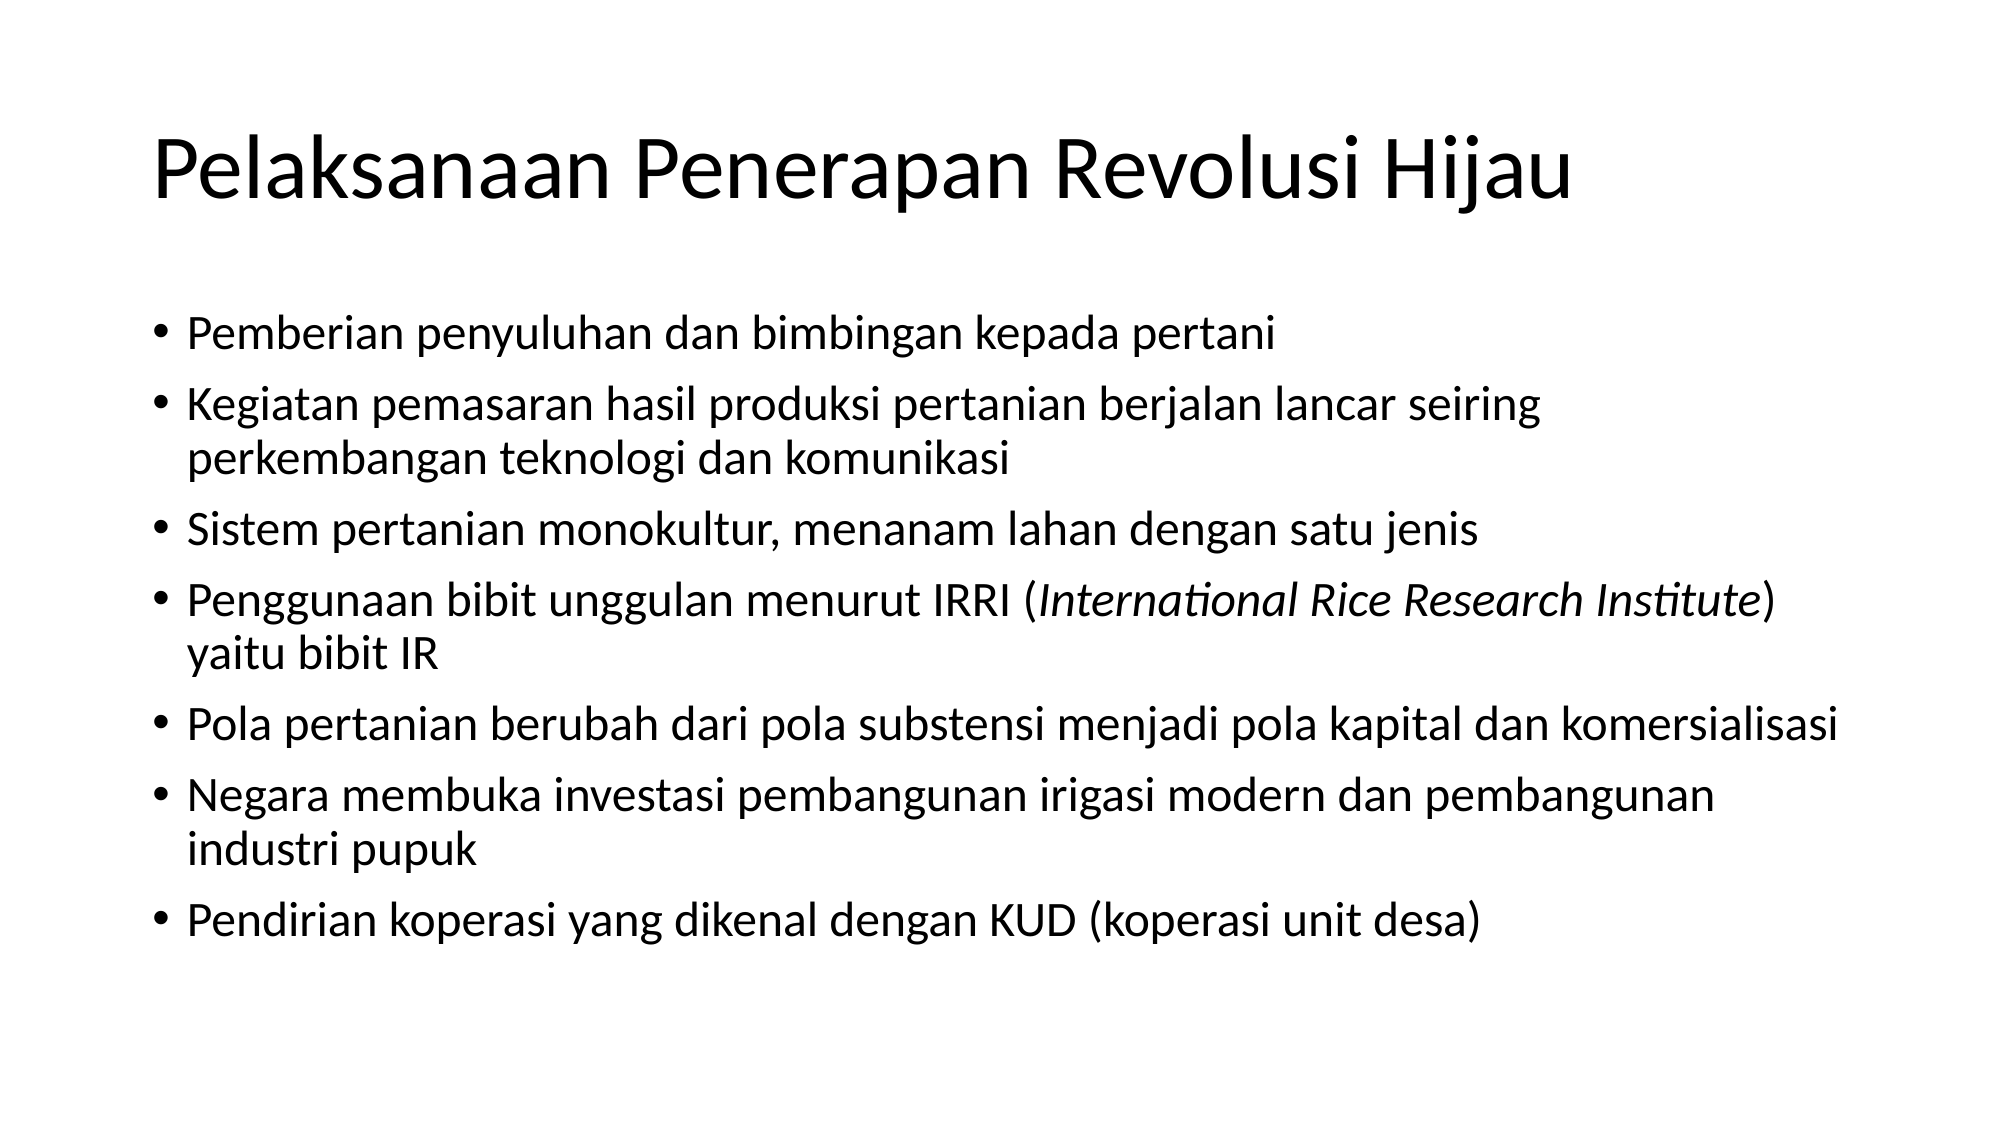

# Pelaksanaan Penerapan Revolusi Hijau
Pemberian penyuluhan dan bimbingan kepada pertani
Kegiatan pemasaran hasil produksi pertanian berjalan lancar seiring perkembangan teknologi dan komunikasi
Sistem pertanian monokultur, menanam lahan dengan satu jenis
Penggunaan bibit unggulan menurut IRRI (International Rice Research Institute) yaitu bibit IR
Pola pertanian berubah dari pola substensi menjadi pola kapital dan komersialisasi
Negara membuka investasi pembangunan irigasi modern dan pembangunan industri pupuk
Pendirian koperasi yang dikenal dengan KUD (koperasi unit desa)